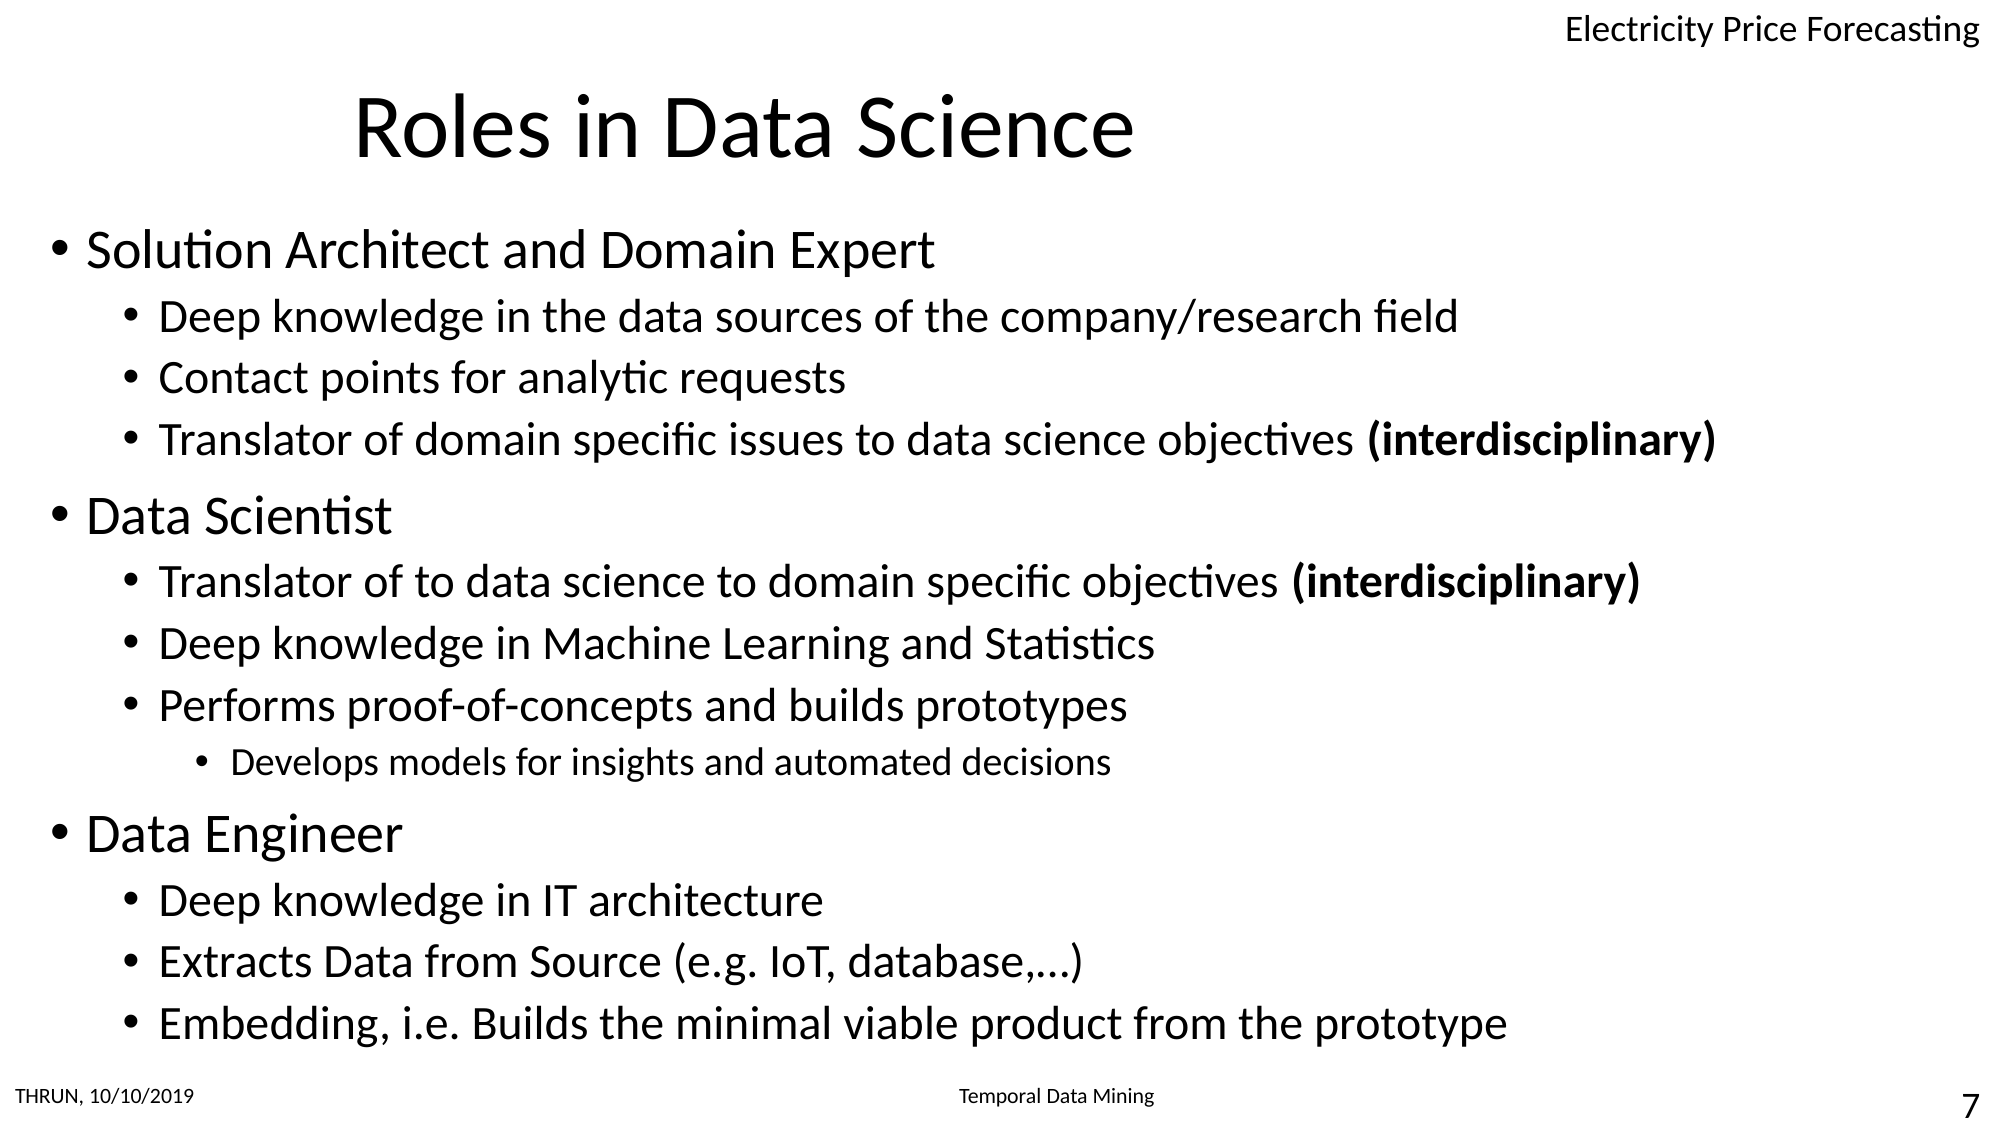

# Roles in Data Science
Solution Architect and Domain Expert
Deep knowledge in the data sources of the company/research field
Contact points for analytic requests
Translator of domain specific issues to data science objectives (interdisciplinary)
Data Scientist
Translator of to data science to domain specific objectives (interdisciplinary)
Deep knowledge in Machine Learning and Statistics
Performs proof-of-concepts and builds prototypes
Develops models for insights and automated decisions
Data Engineer
Deep knowledge in IT architecture
Extracts Data from Source (e.g. IoT, database,…)
Embedding, i.e. Builds the minimal viable product from the prototype